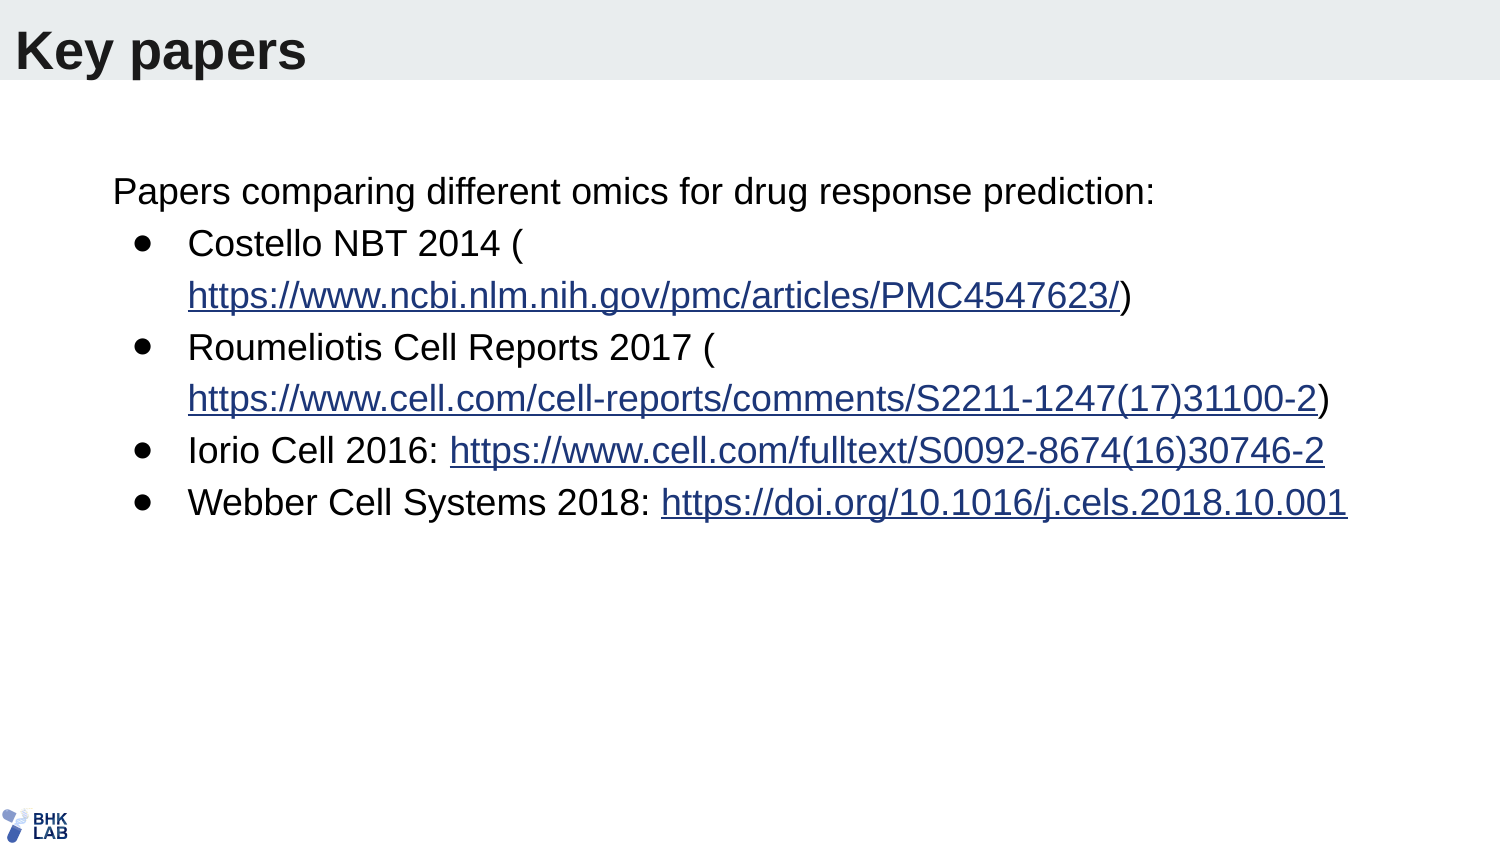

# Key papers
Papers comparing different omics for drug response prediction:
Costello NBT 2014 (https://www.ncbi.nlm.nih.gov/pmc/articles/PMC4547623/)
Roumeliotis Cell Reports 2017 (https://www.cell.com/cell-reports/comments/S2211-1247(17)31100-2)
Iorio Cell 2016: https://www.cell.com/fulltext/S0092-8674(16)30746-2
Webber Cell Systems 2018: https://doi.org/10.1016/j.cels.2018.10.001